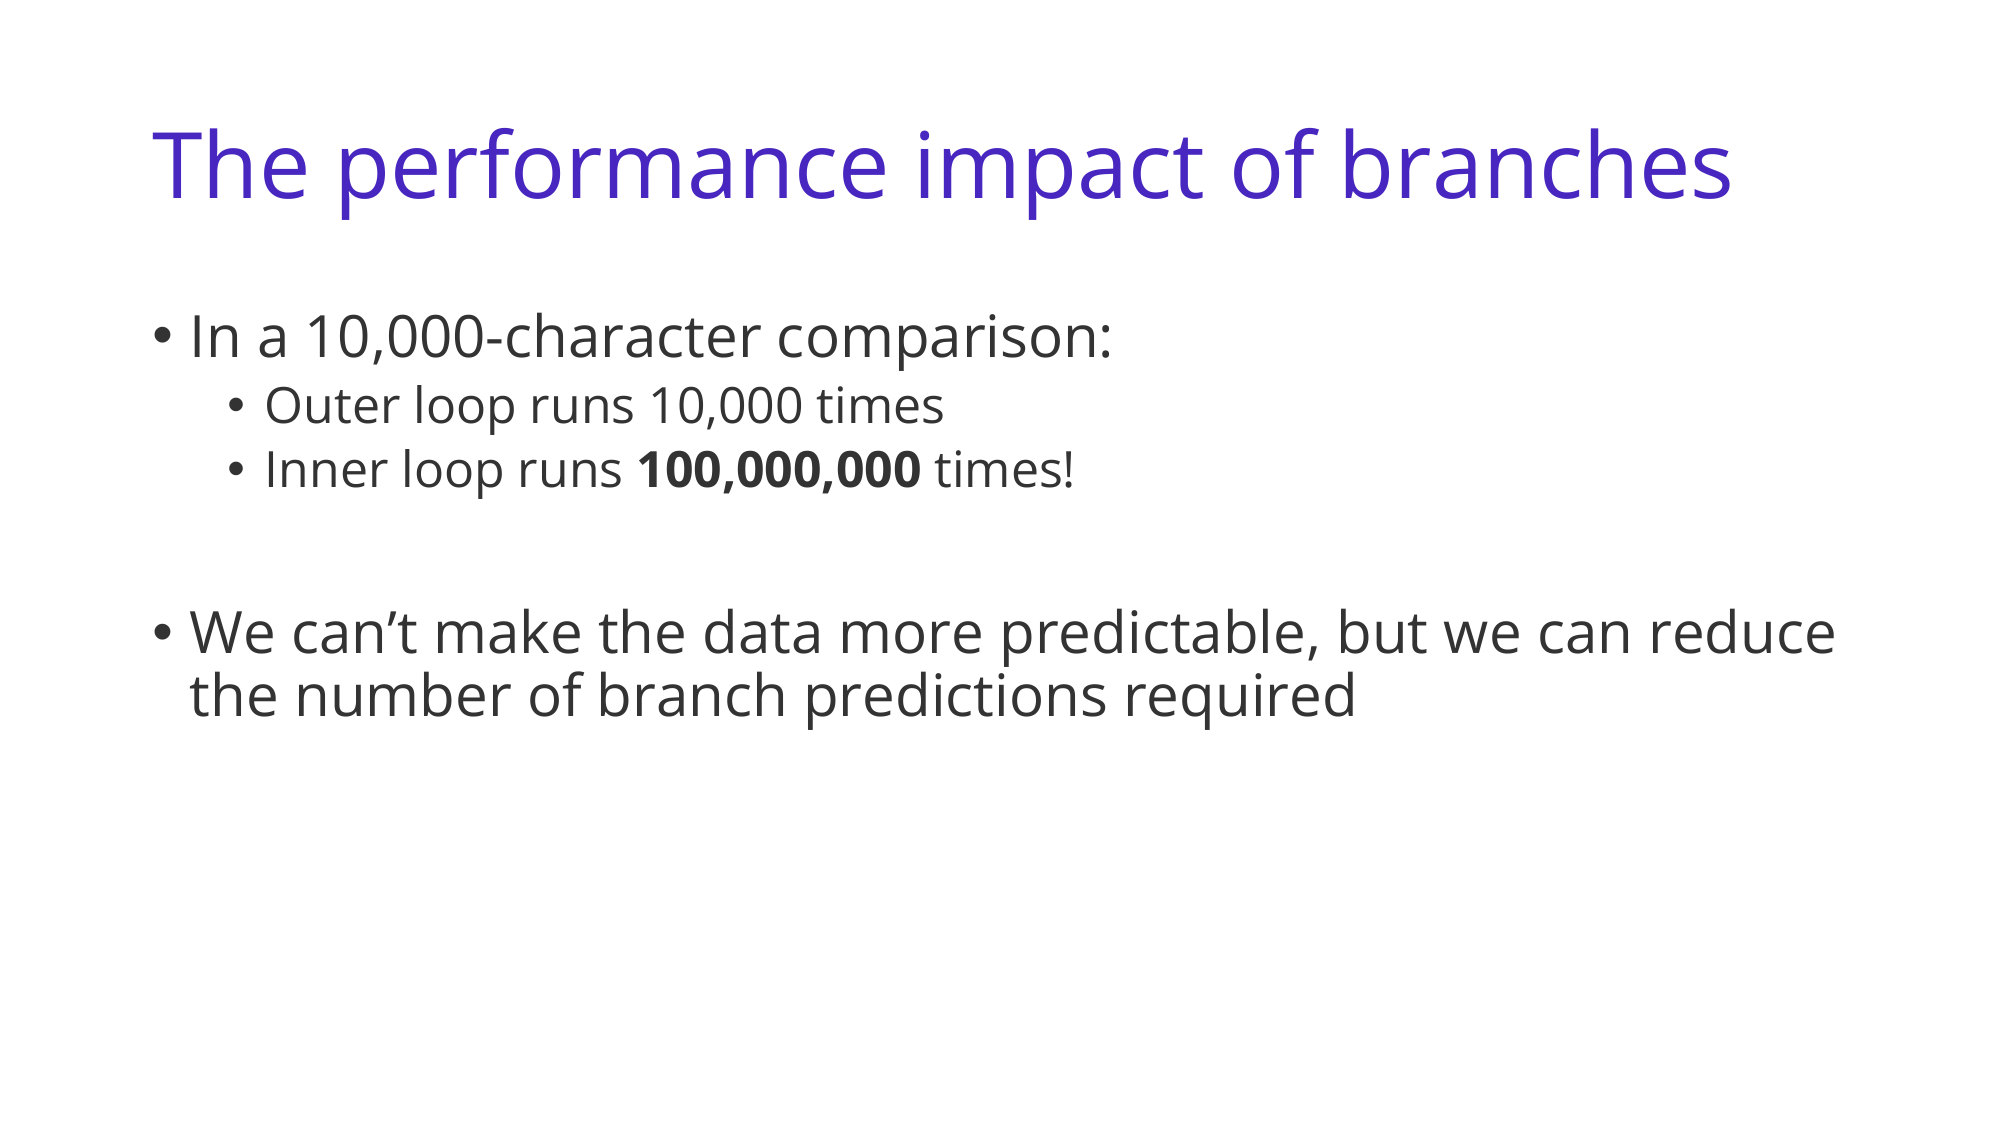

# The performance impact of branches
In a 10,000-character comparison:
Outer loop runs 10,000 times
Inner loop runs 100,000,000 times!

We can’t make the data more predictable, but we can reduce the number of branch predictions required